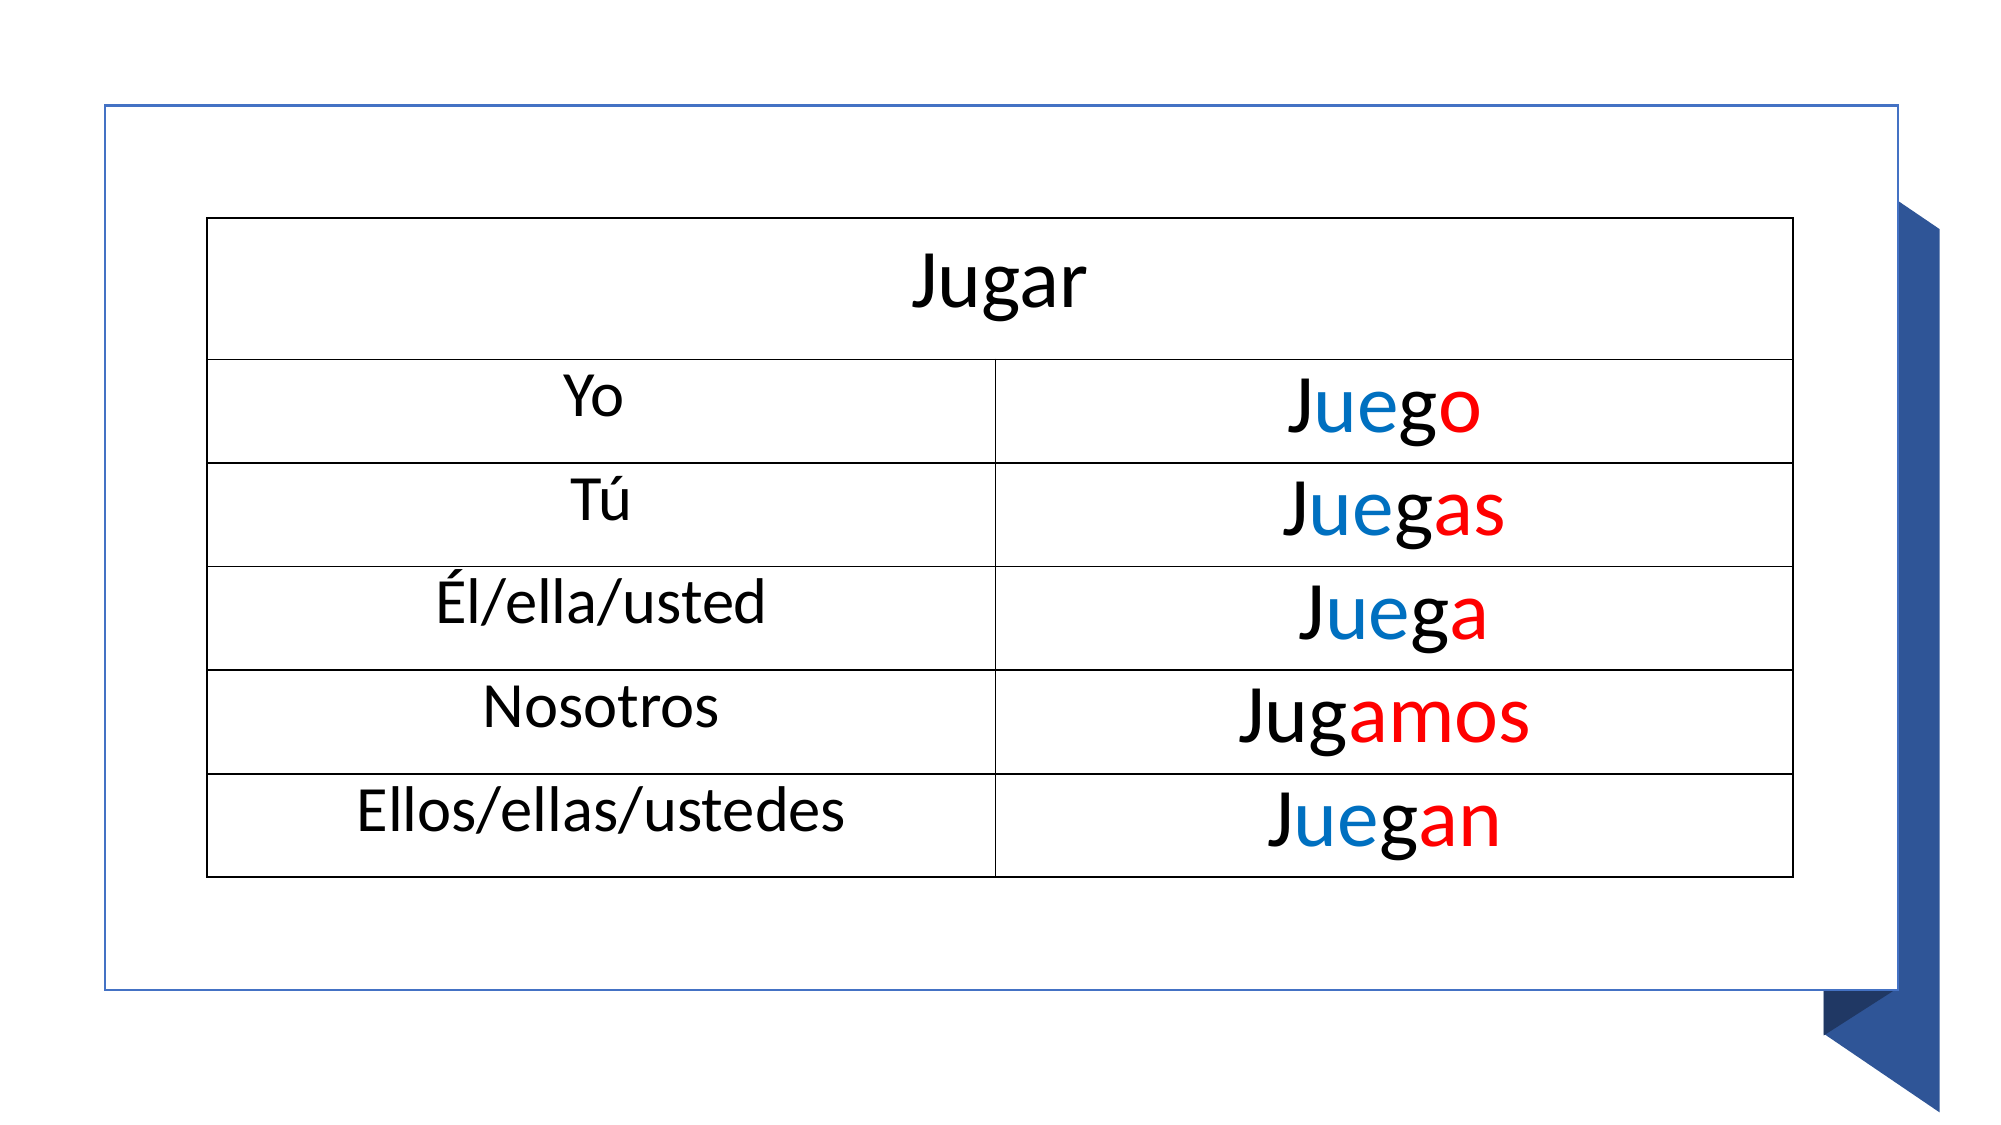

| Jugar |  |
| --- | --- |
| Yo | Juego |
| Tú | Juegas |
| Él/ella/usted | Juega |
| Nosotros | Jugamos |
| Ellos/ellas/ustedes | Juegan |